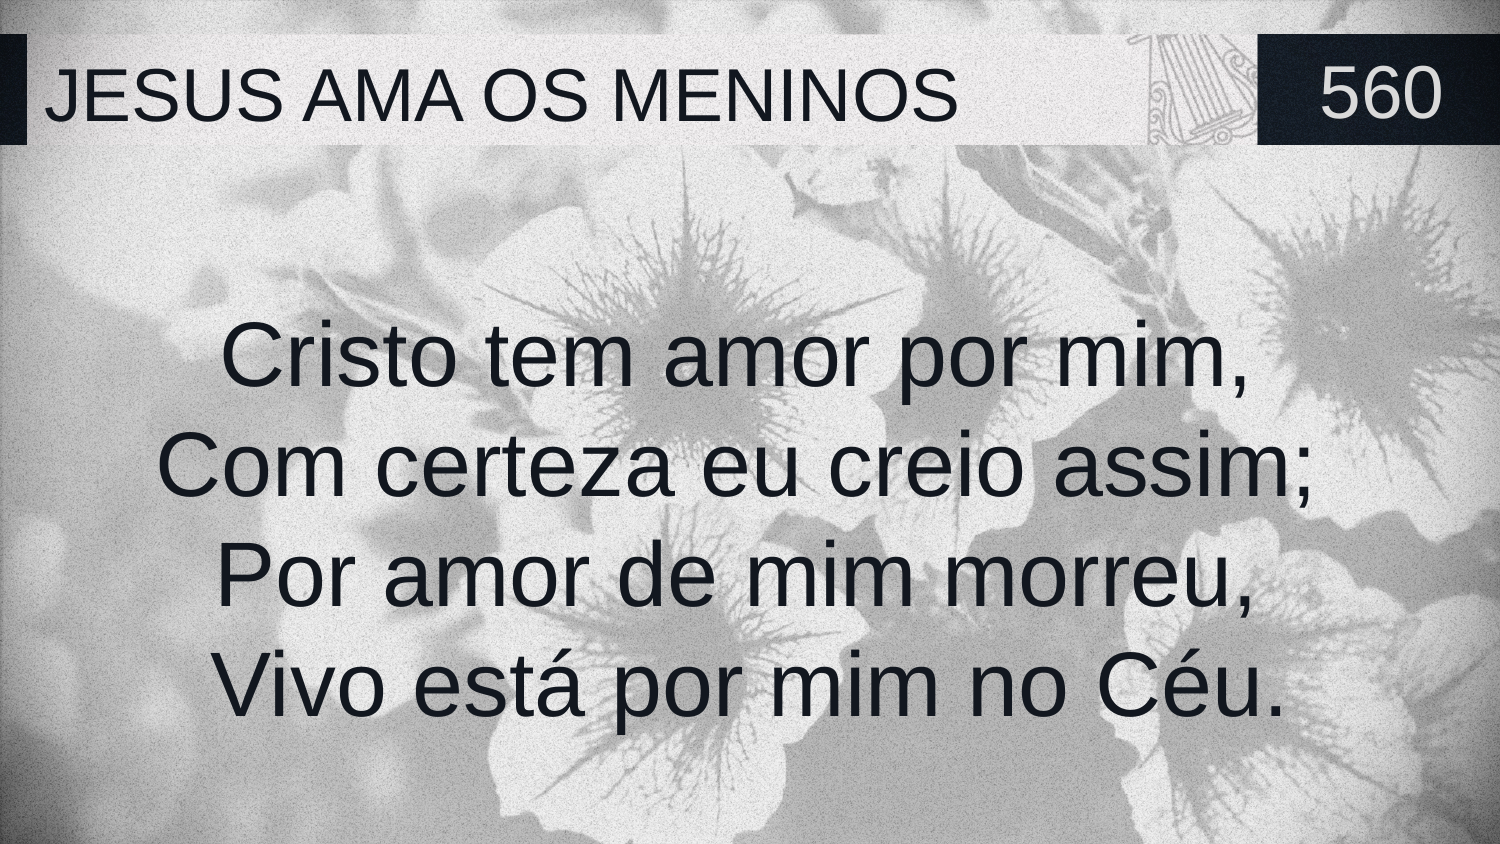

# JESUS AMA OS MENINOS
560
Cristo tem amor por mim,
Com certeza eu creio assim;
Por amor de mim morreu,
Vivo está por mim no Céu.